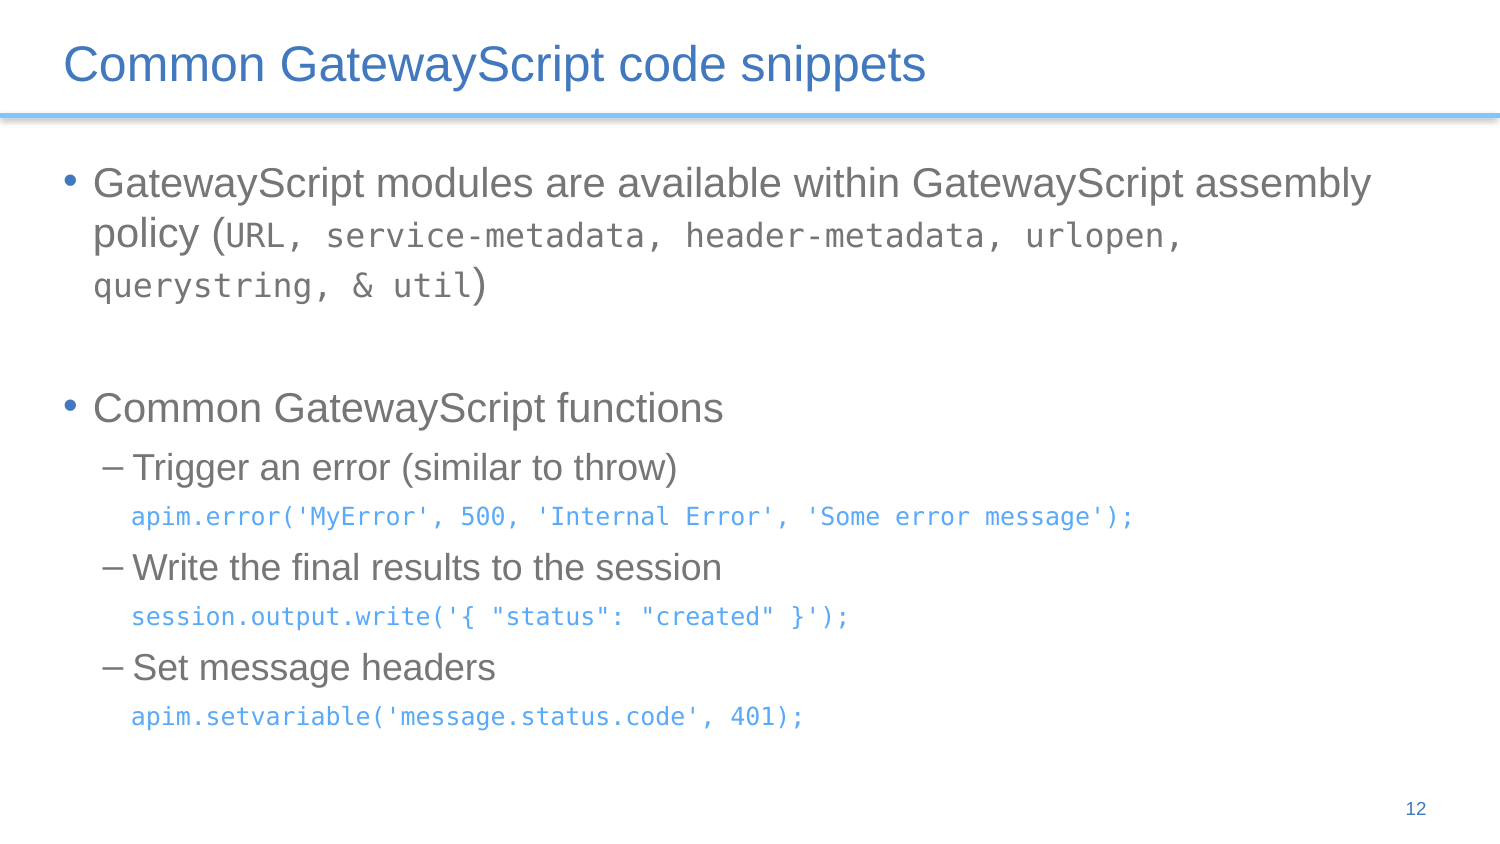

# Common GatewayScript code snippets
GatewayScript modules are available within GatewayScript assembly policy (URL, service-metadata, header-metadata, urlopen,  querystring, & util)

Common GatewayScript functions
Trigger an error (similar to throw)
apim.error('MyError', 500, 'Internal Error', 'Some error message');
Write the final results to the session
session.output.write('{ "status": "created" }');
Set message headers
apim.setvariable('message.status.code', 401);